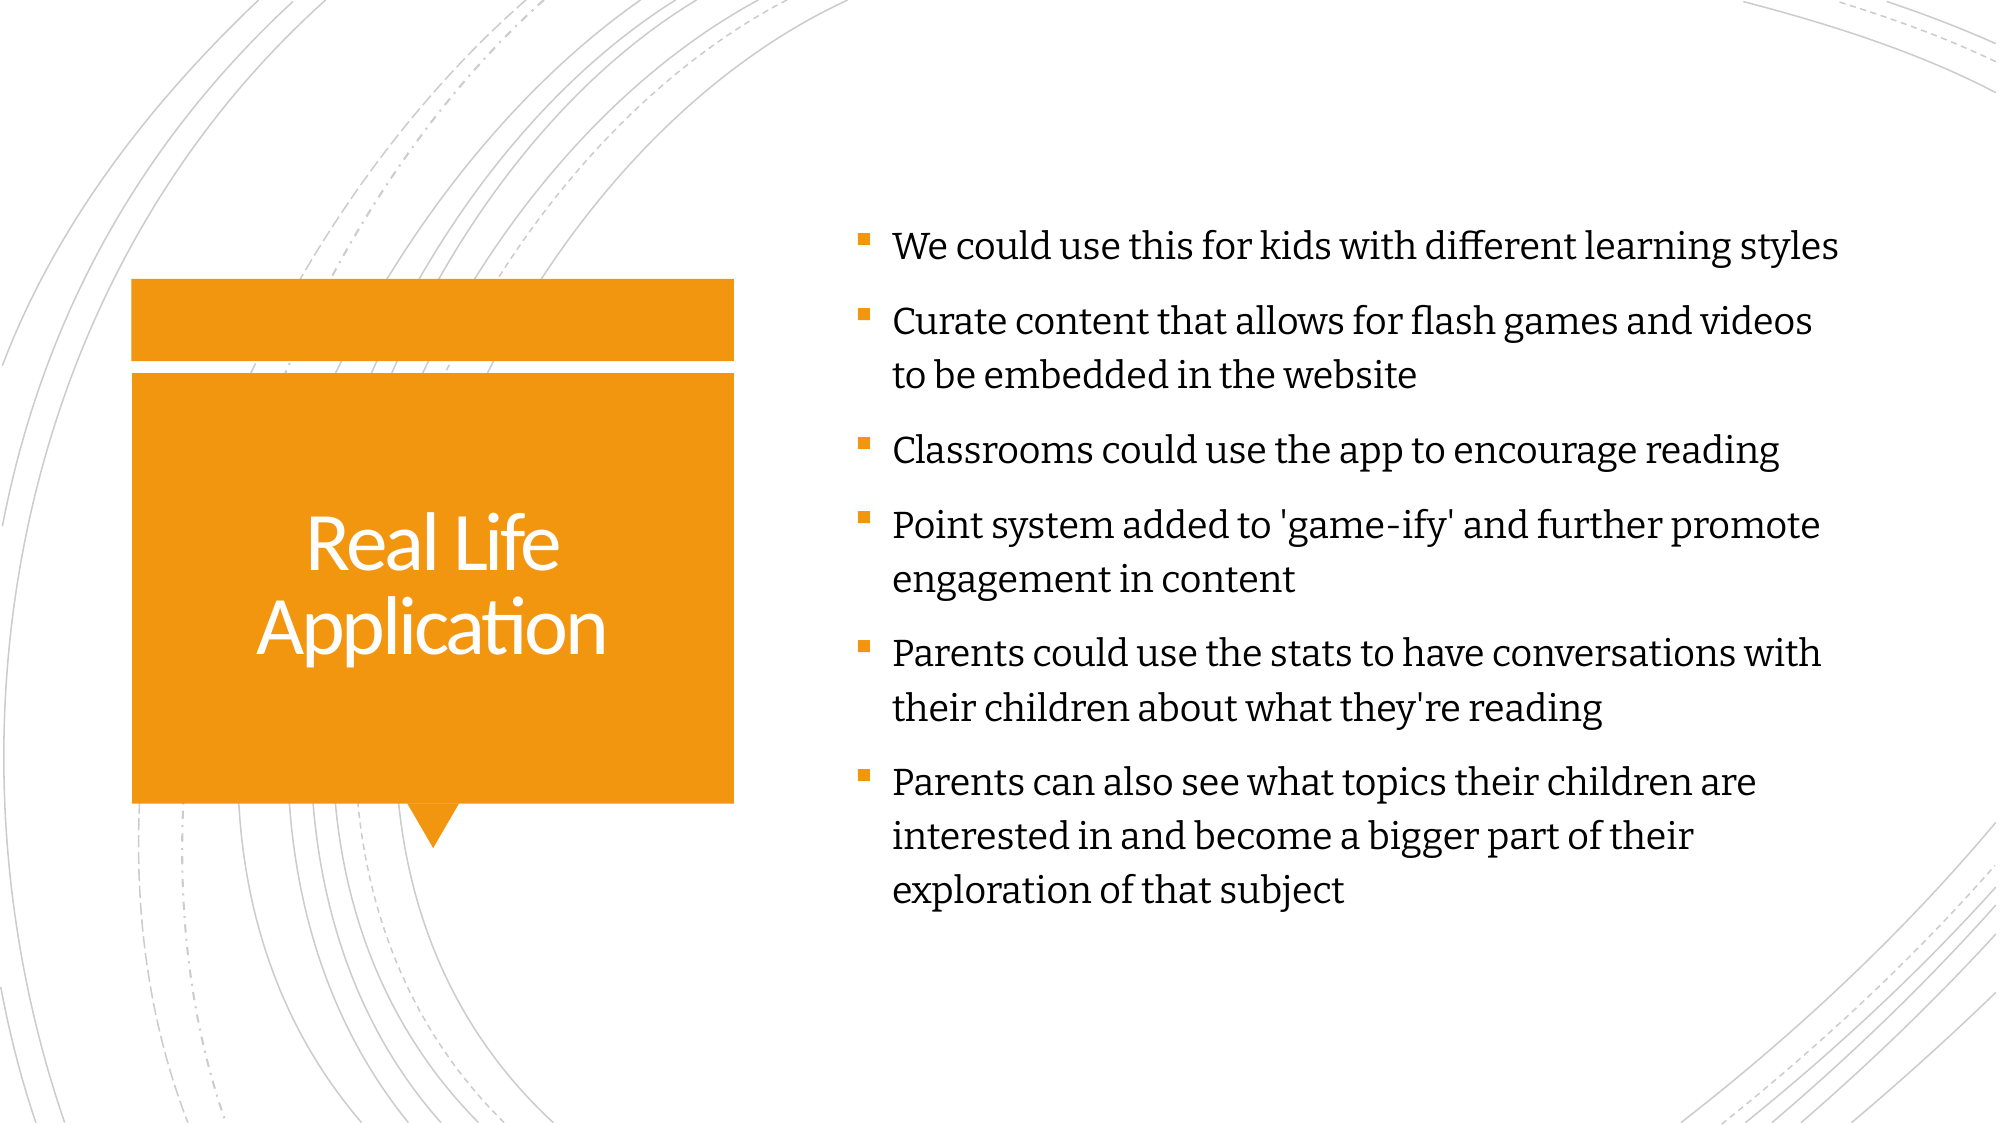

We could use this for kids with different learning styles
Curate content that allows for flash games and videos to be embedded in the website
Classrooms could use the app to encourage reading
Point system added to 'game-ify' and further promote engagement in content
Parents could use the stats to have conversations with their children about what they're reading
Parents can also see what topics their children are interested in and become a bigger part of their exploration of that subject
# Real Life Application